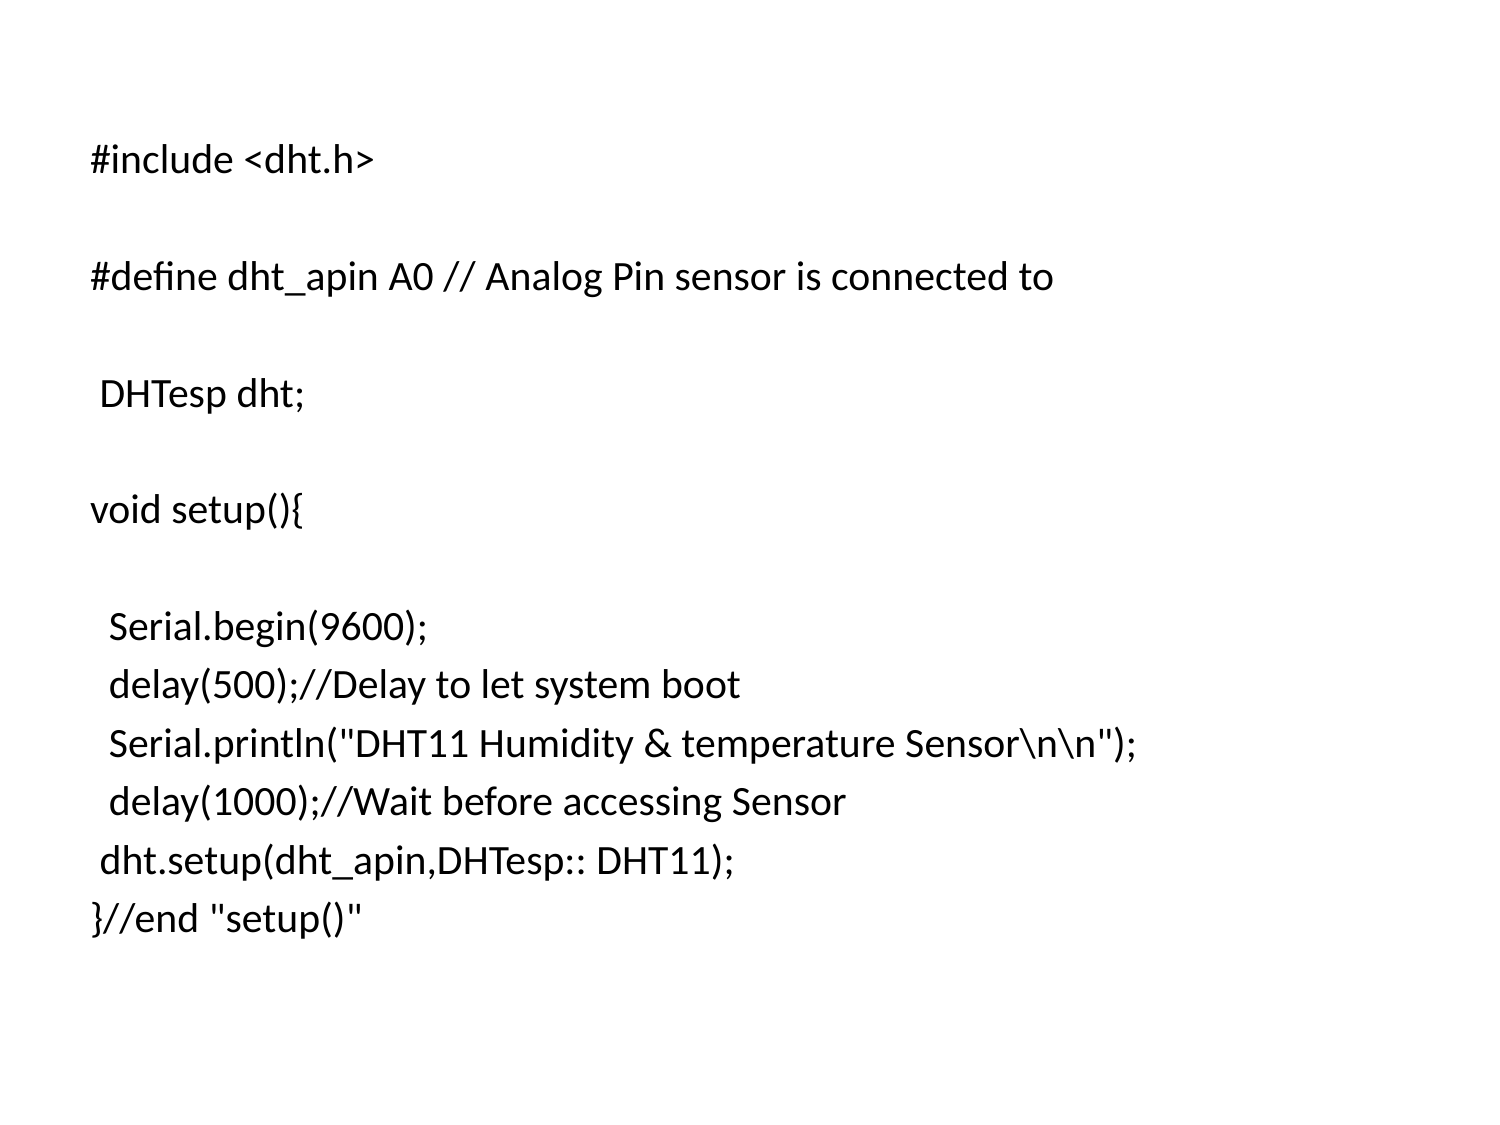

#include <dht.h>

#define dht_apin A0 // Analog Pin sensor is connected to

 DHTesp dht;

void setup(){

  Serial.begin(9600);
  delay(500);//Delay to let system boot
  Serial.println("DHT11 Humidity & temperature Sensor\n\n");
  delay(1000);//Wait before accessing Sensor
 dht.setup(dht_apin,DHTesp:: DHT11);
}//end "setup()"